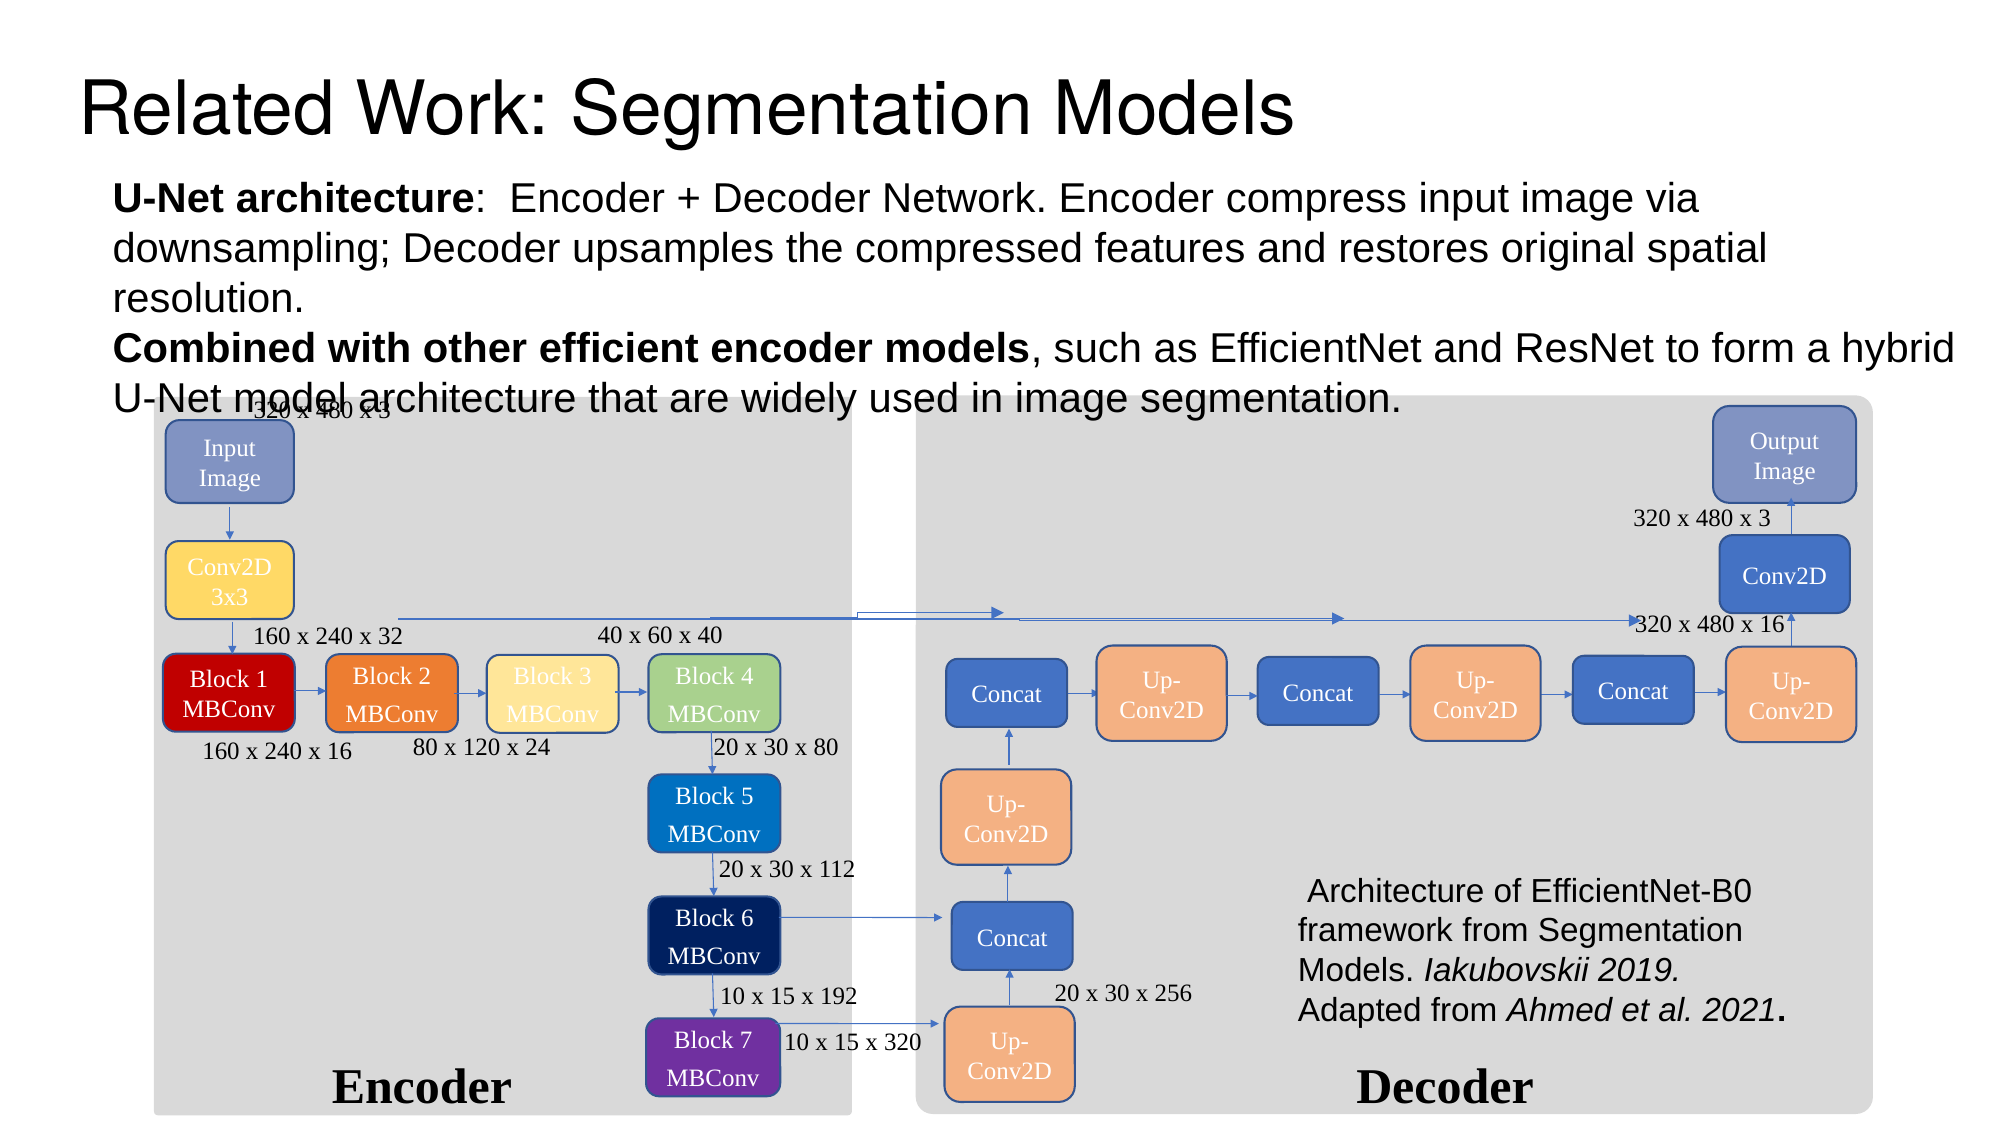

Related Work: Segmentation Models
U-Net architecture:  Encoder + Decoder Network. Encoder compress input image via downsampling; Decoder upsamples the compressed features and restores original spatial resolution.
Combined with other efficient encoder models, such as EfficientNet and ResNet to form a hybrid U-Net model architecture that are widely used in image segmentation.

320 x 480 x 3

Output Image
Input Image
320 x 480 x 3
Conv2D
Conv2D 3x3
320 x 480 x 16
40 x 60 x 40
160 x 240 x 32
Up-Conv2D
Up-Conv2D
Up-Conv2D
Block 1
MBConv
Block 4
MBConv
Block 2
MBConv
Block 3
MBConv
Concat
Concat
Concat
80 x 120 x 24
20 x 30 x 80
160 x 240 x 16
Up-Conv2D
Block 5
MBConv
20 x 30 x 112
Block 6
MBConv
Concat
20 x 30 x 256
10 x 15 x 192
Up-Conv2D
10 x 15 x 320
Block 7
MBConv
Encoder
Decoder
 Architecture of EfficientNet-B0 framework from Segmentation Models. Iakubovskii 2019.
Adapted from Ahmed et al. 2021.
8